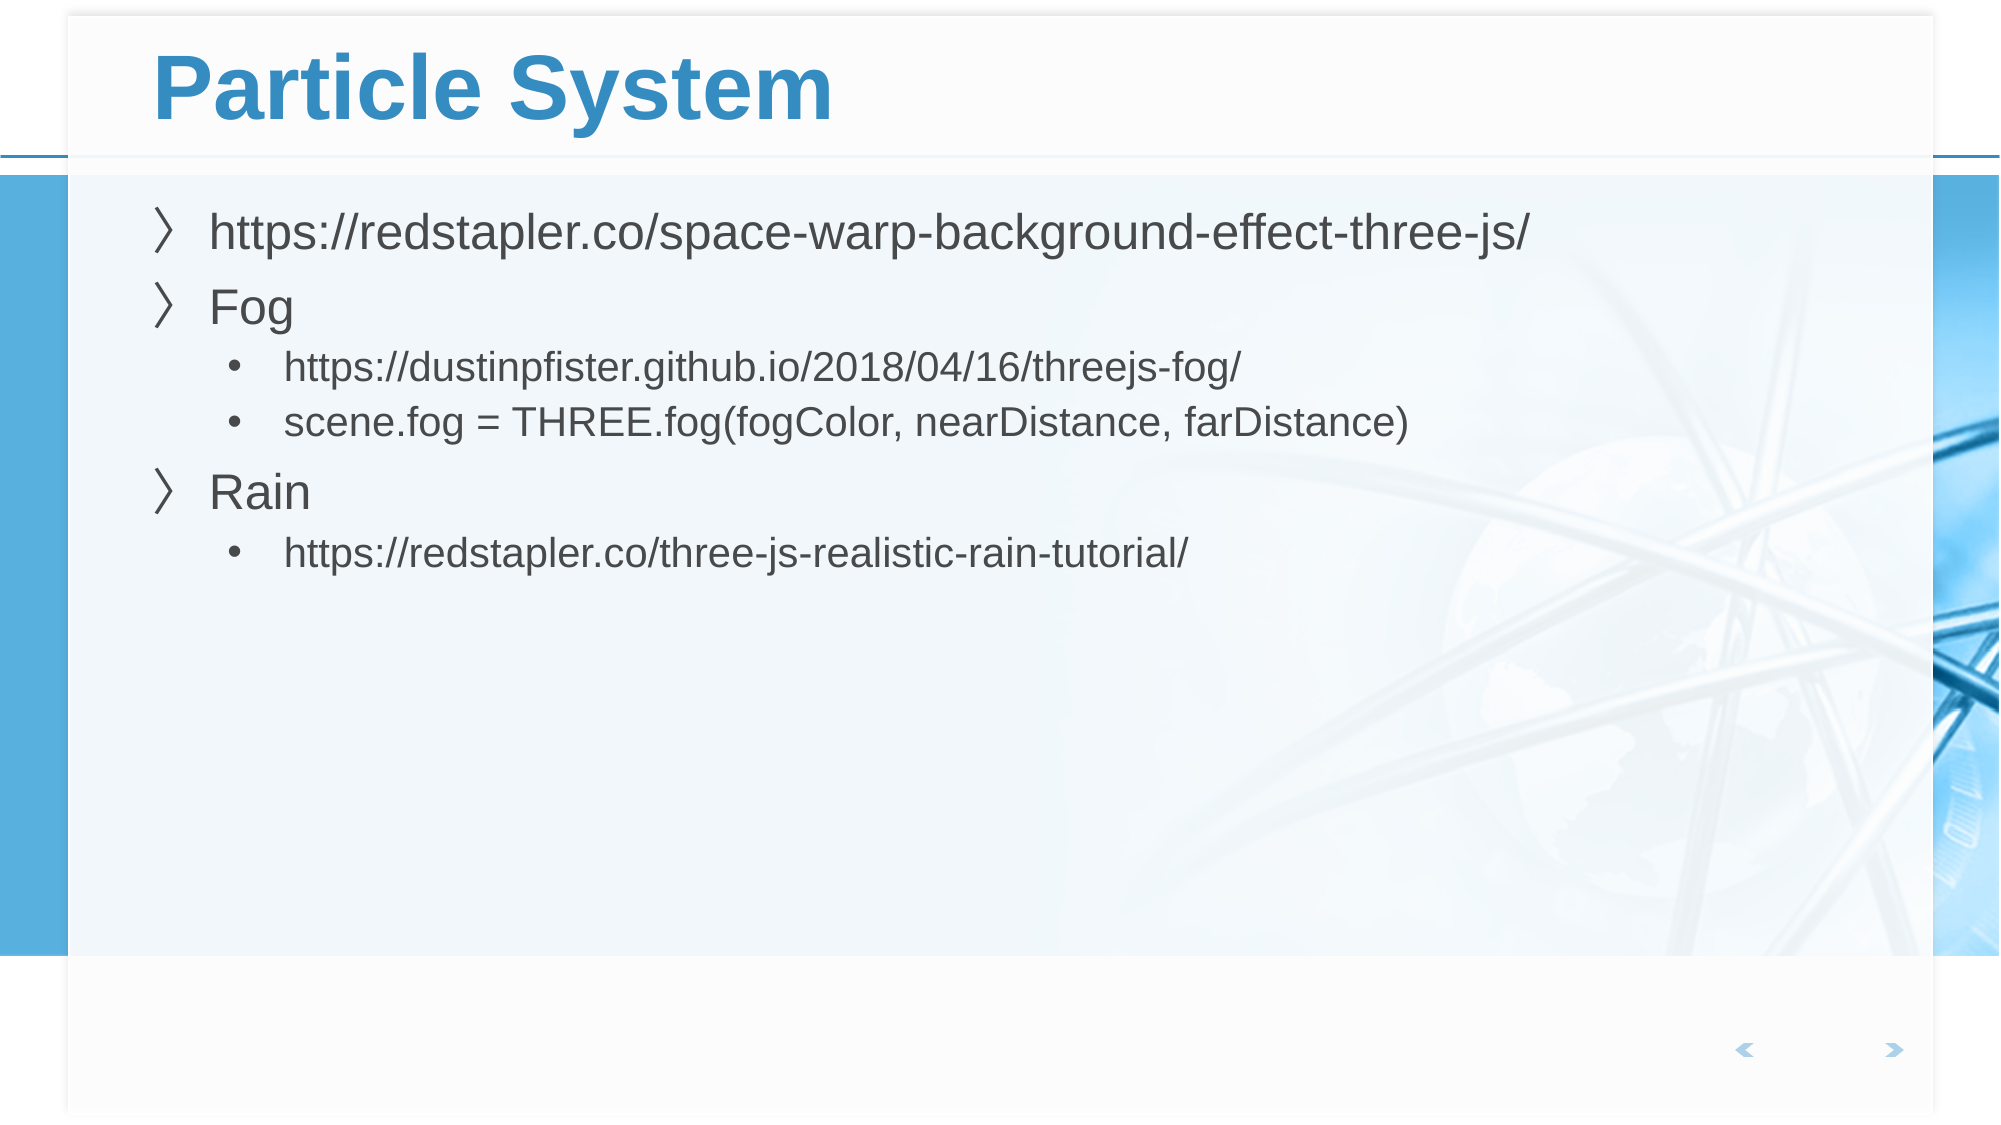

# Particle System
https://redstapler.co/space-warp-background-effect-three-js/
Fog
https://dustinpfister.github.io/2018/04/16/threejs-fog/
scene.fog = THREE.fog(fogColor, nearDistance, farDistance)
Rain
https://redstapler.co/three-js-realistic-rain-tutorial/